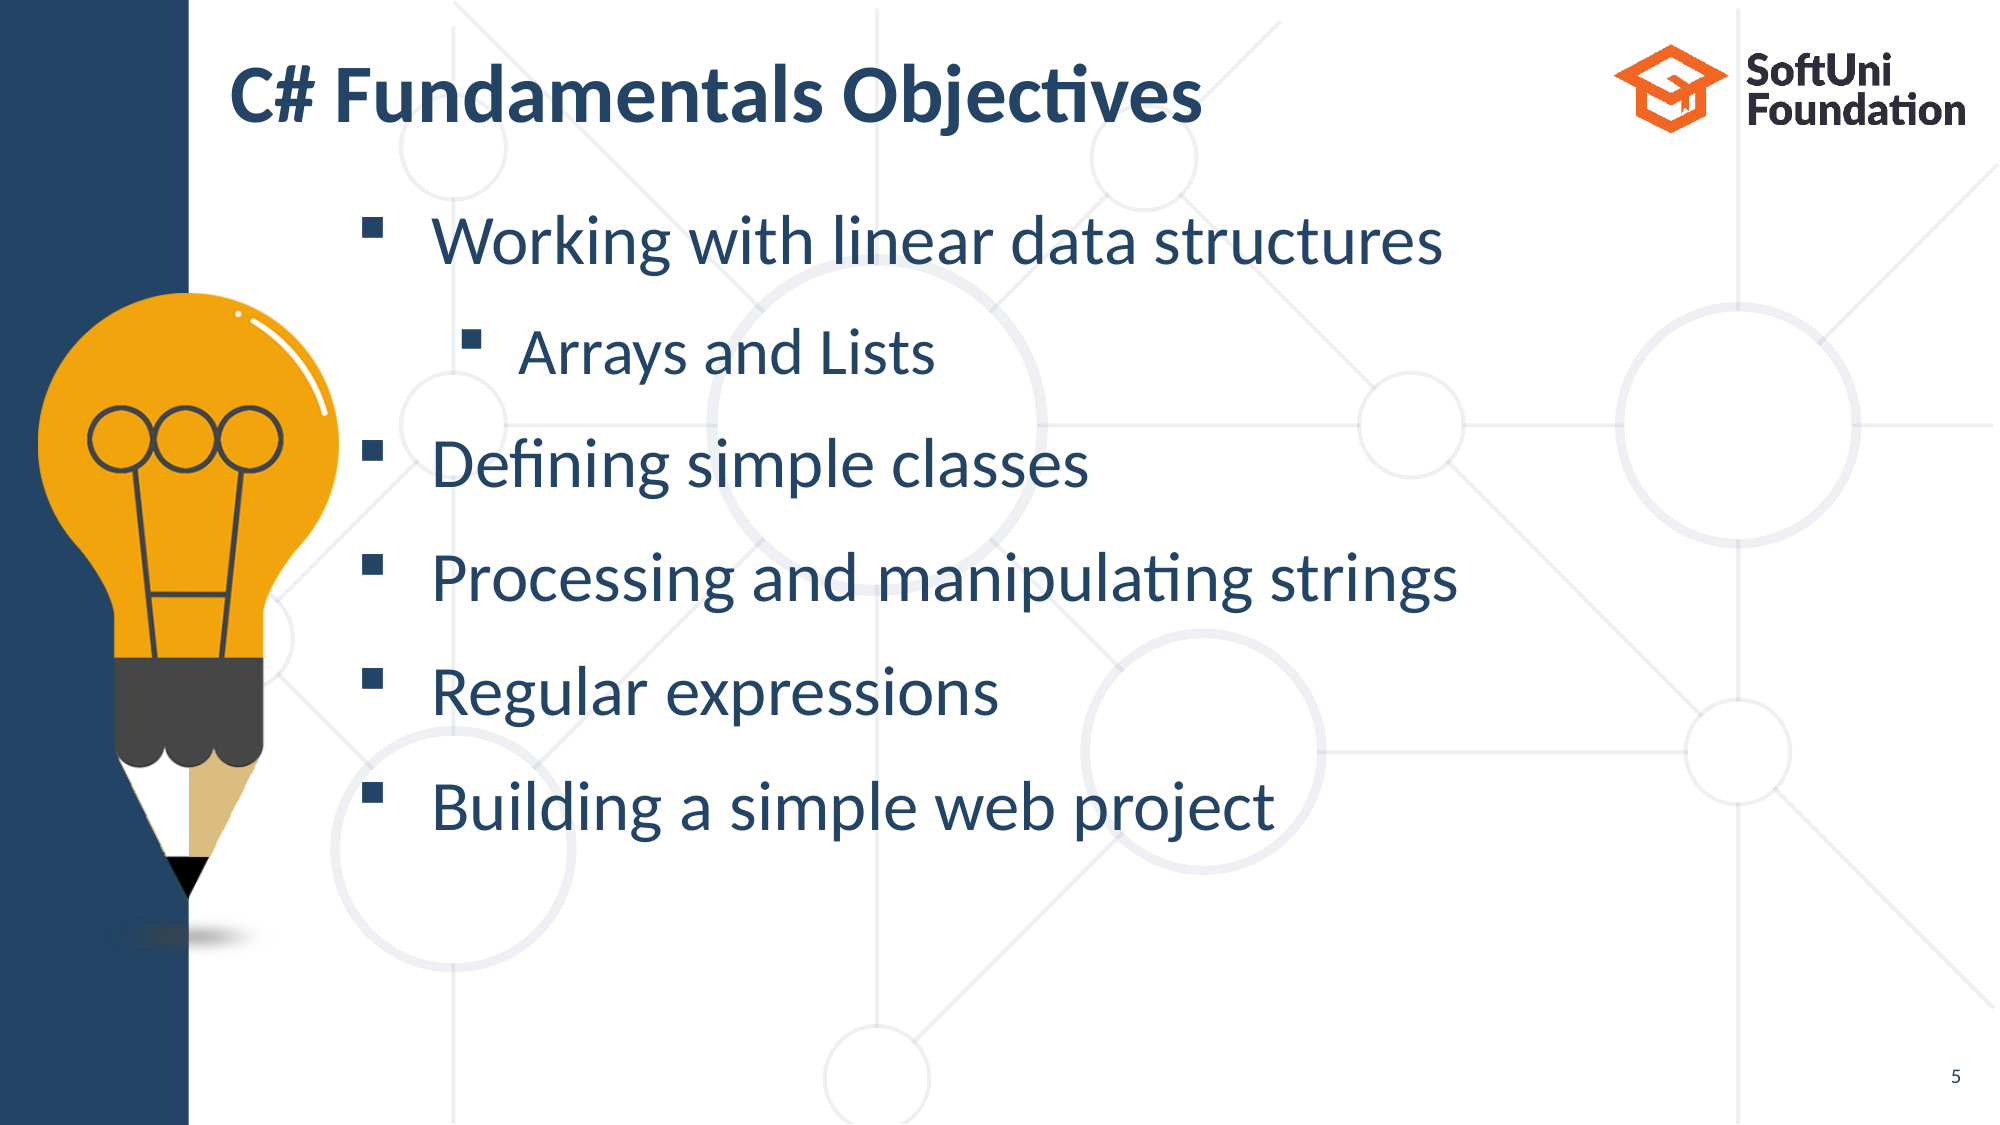

# C# Fundamentals Objectives
Working with linear data structures
Arrays and Lists
Defining simple classes
Processing and manipulating strings
Regular expressions
Building а simple web project
5